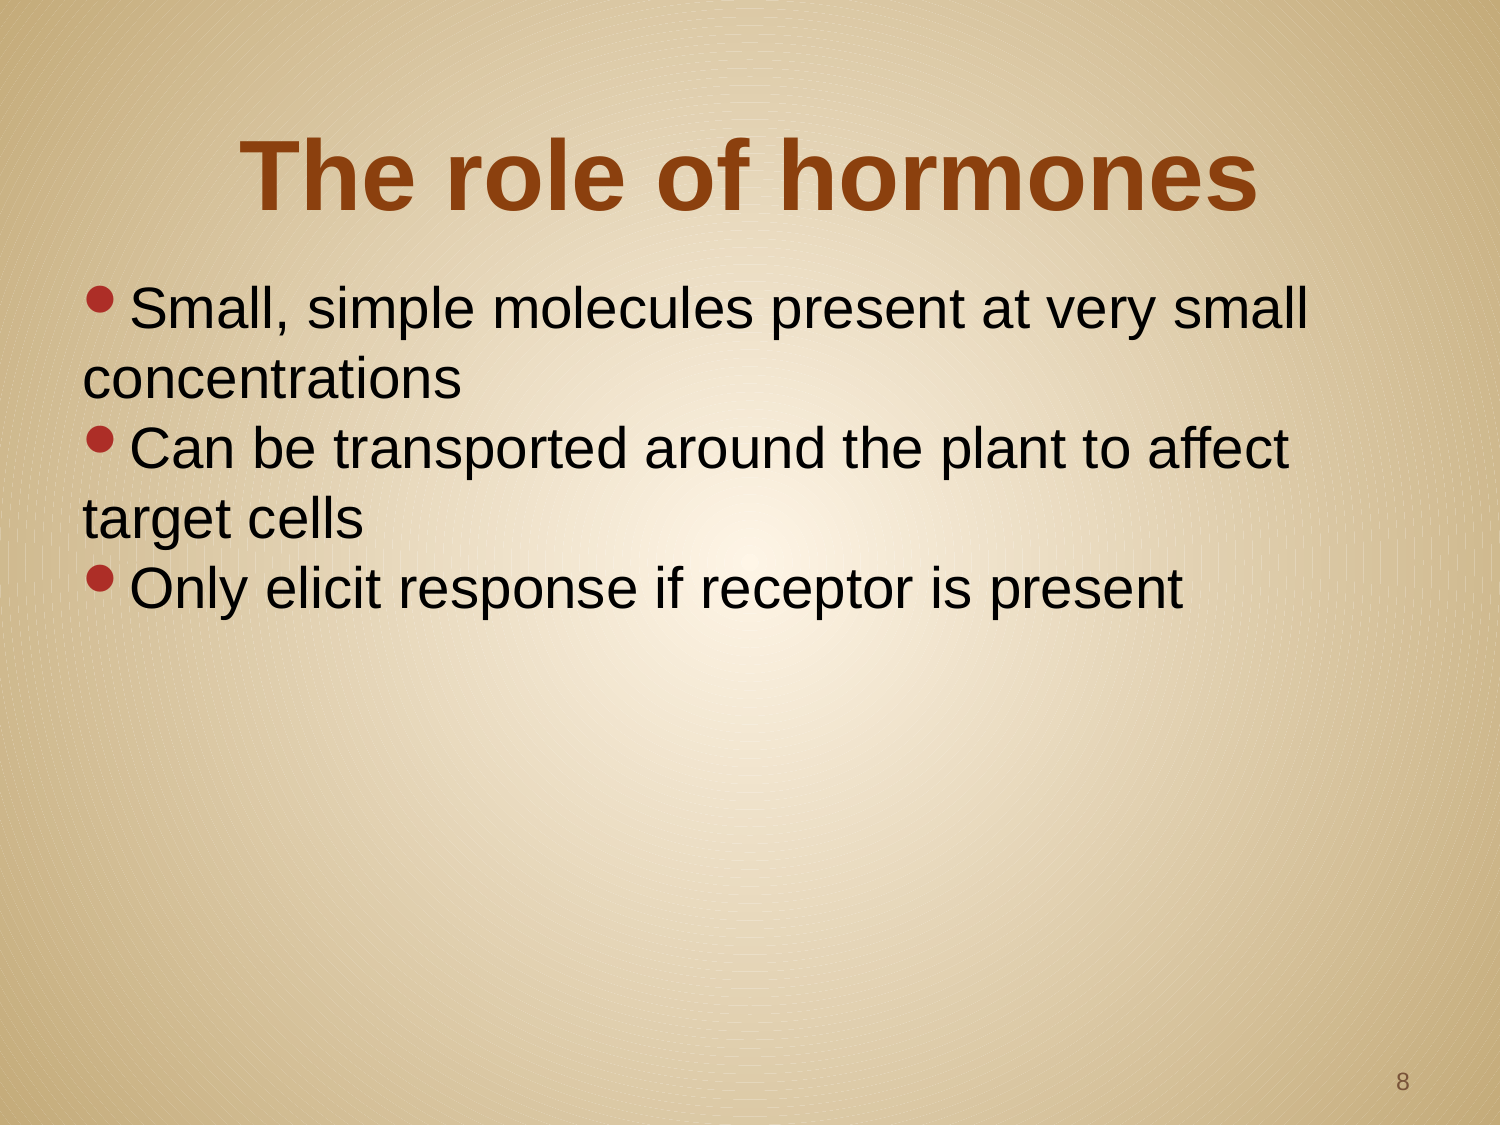

# The role of hormones
Small, simple molecules present at very small concentrations
Can be transported around the plant to affect target cells
Only elicit response if receptor is present
8